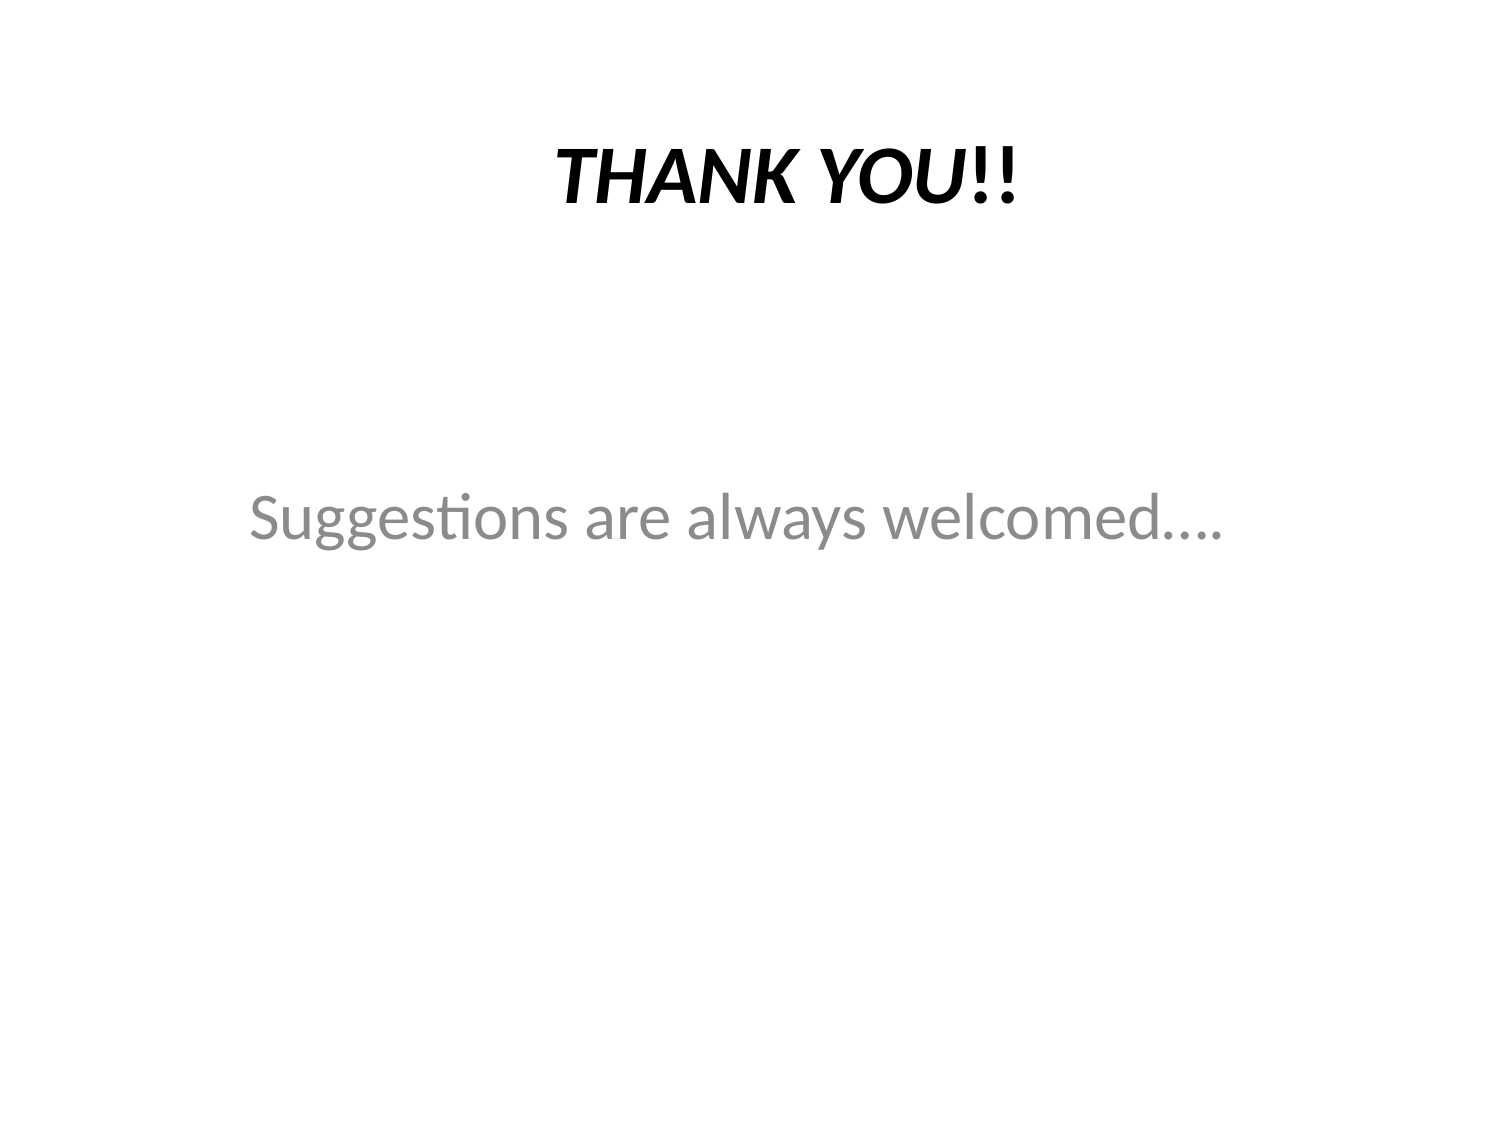

# Thank You!!
Suggestions are always welcomed….